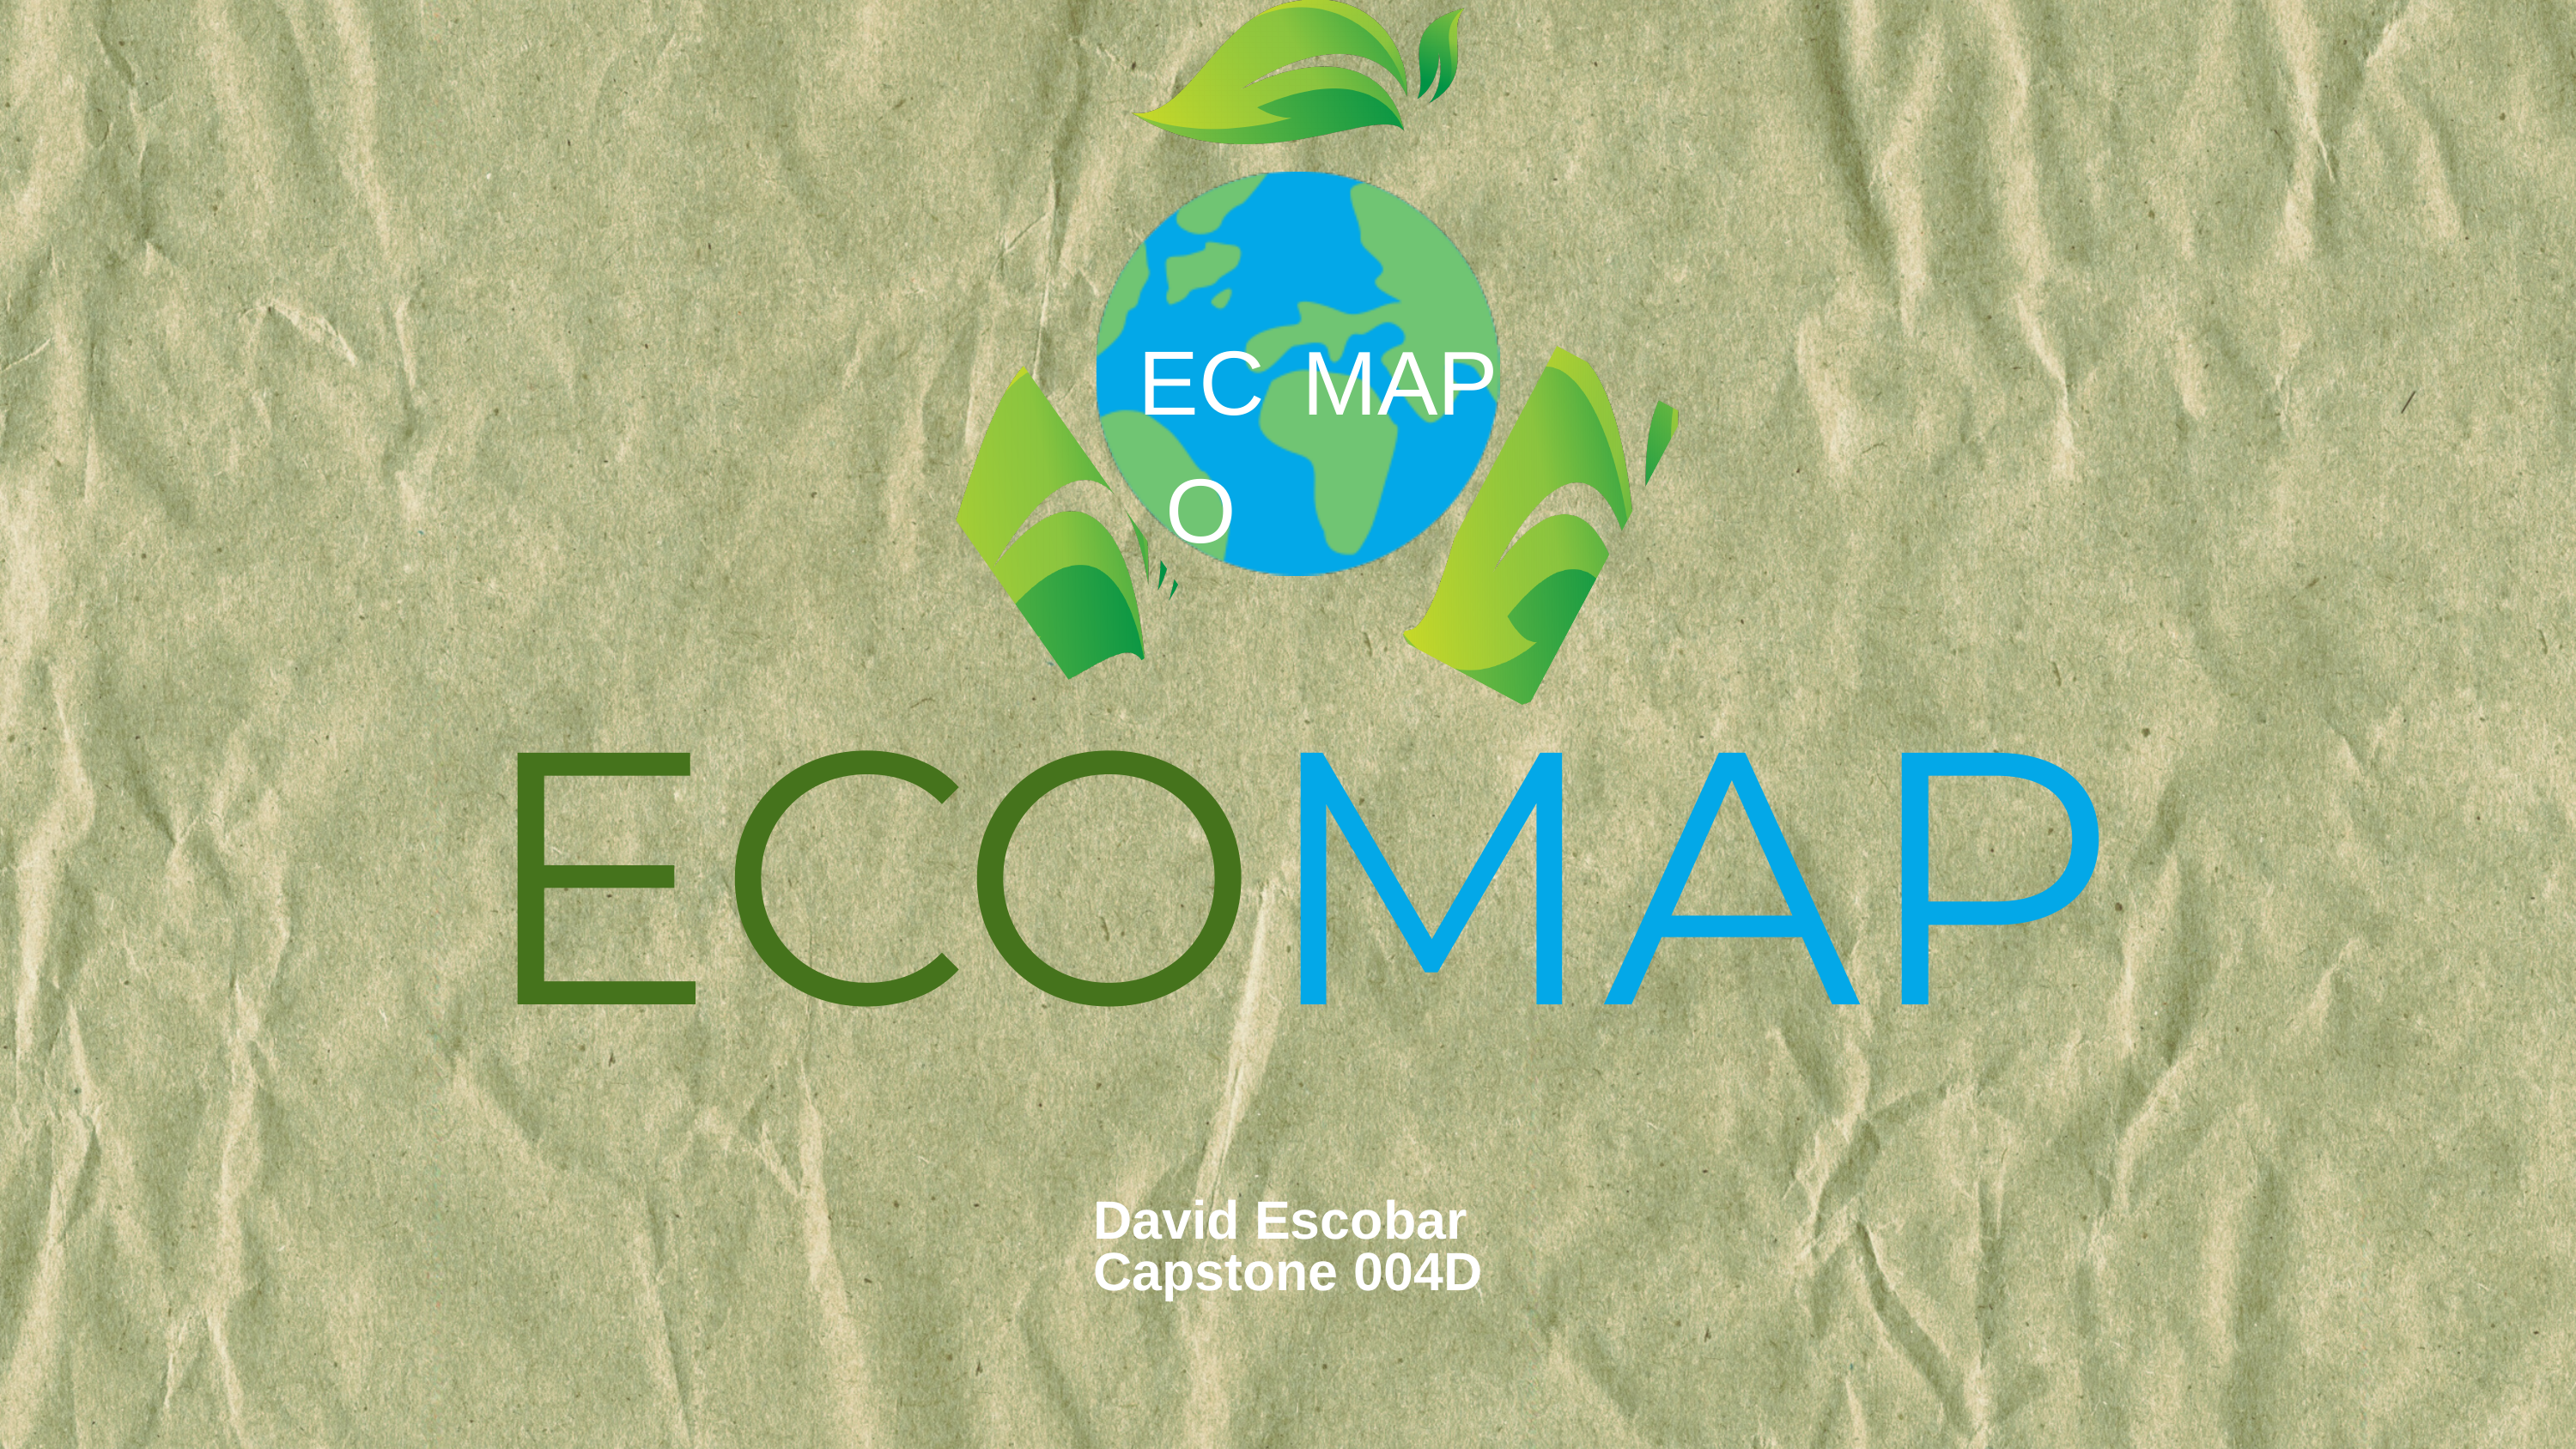

ECO
MAP

ECOMAP
David Escobar
Capstone 004D